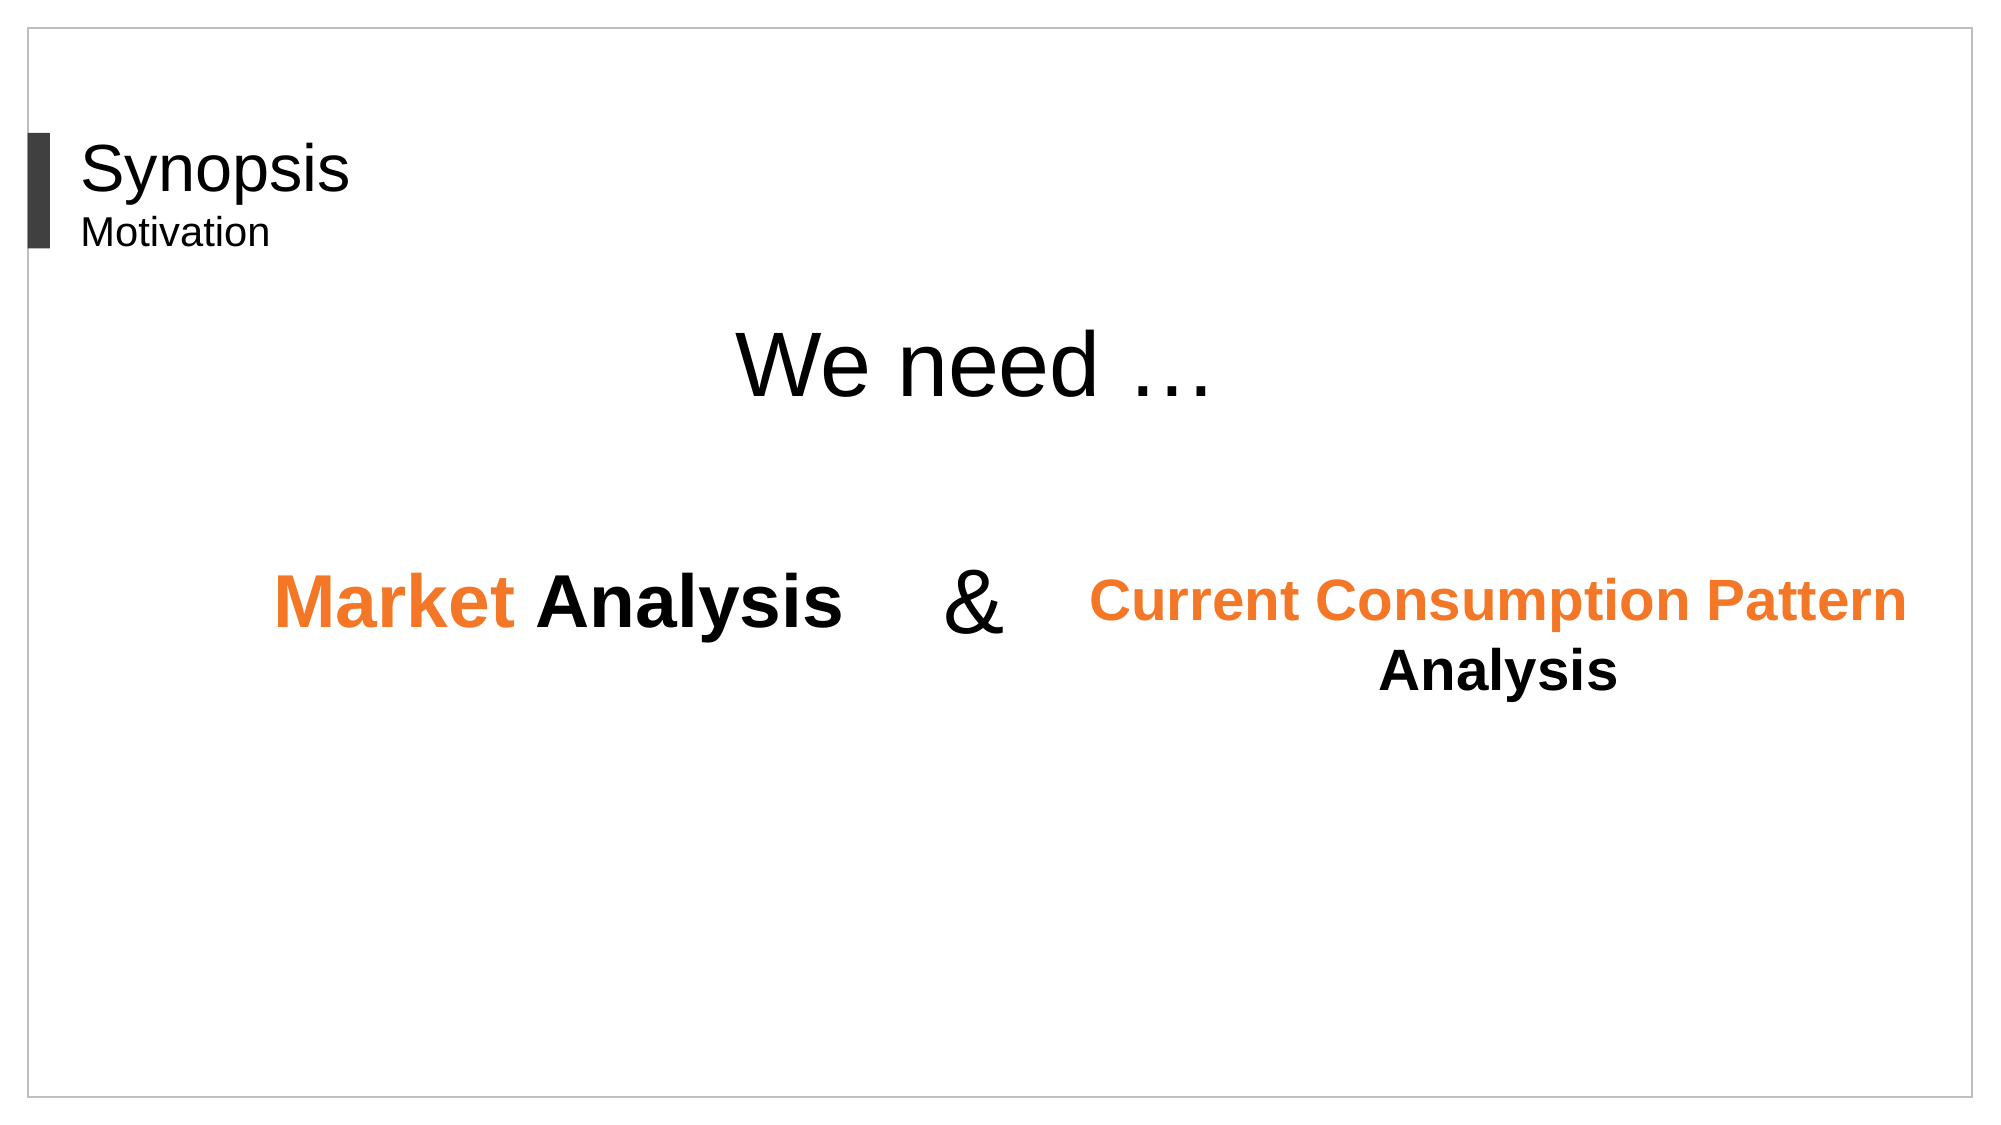

Synopsis
Motivation

We need …
&
Market Analysis
Current Consumption Pattern Analysis